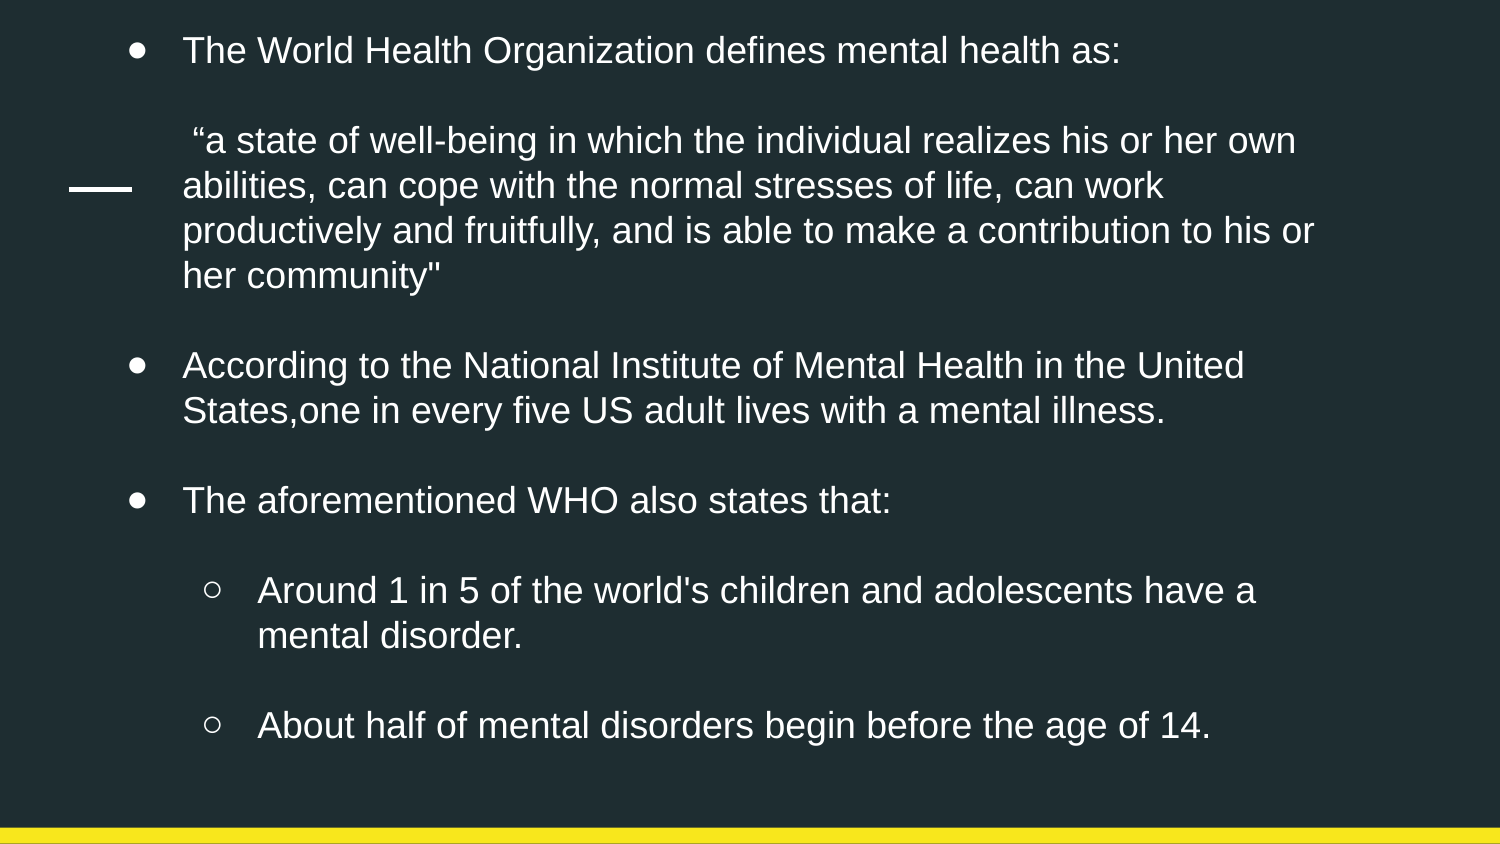

The World Health Organization defines mental health as:

 “a state of well-being in which the individual realizes his or her own abilities, can cope with the normal stresses of life, can work productively and fruitfully, and is able to make a contribution to his or her community"

According to the National Institute of Mental Health in the United States,one in every five US adult lives with a mental illness.

The aforementioned WHO also states that:

Around 1 in 5 of the world's children and adolescents have a mental disorder.

About half of mental disorders begin before the age of 14.